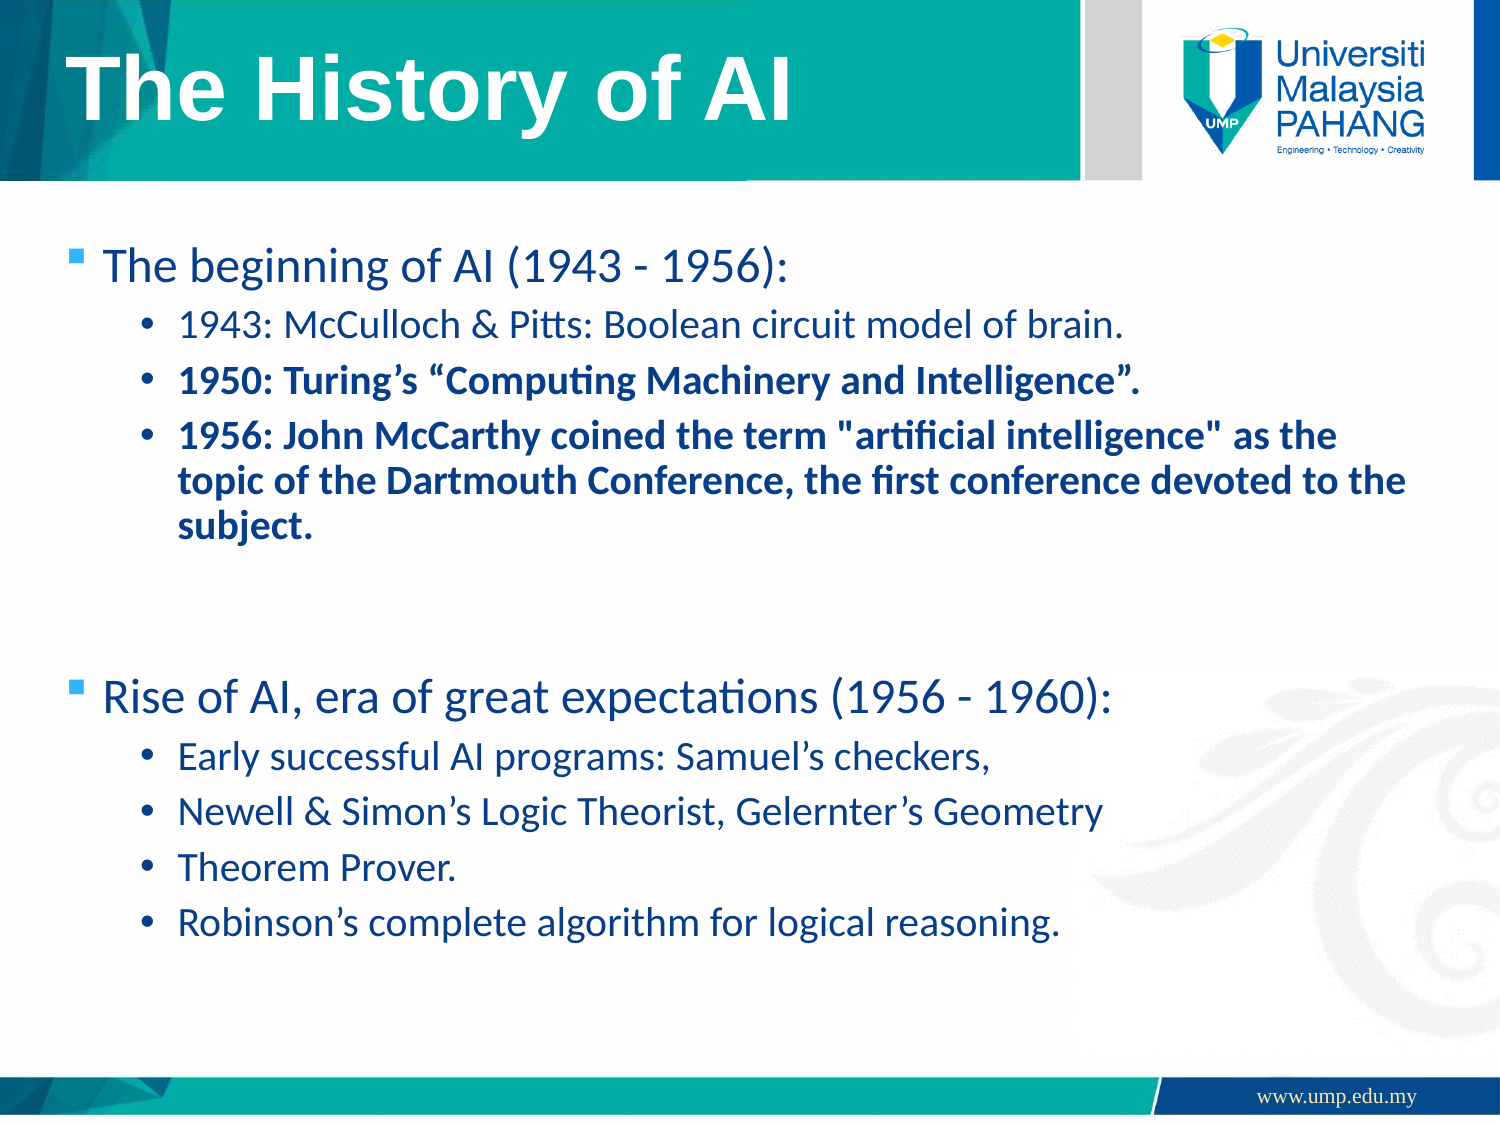

# The History of AI
The beginning of AI (1943 - 1956):
1943: McCulloch & Pitts: Boolean circuit model of brain.
1950: Turing’s “Computing Machinery and Intelligence”.
1956: John McCarthy coined the term "artificial intelligence" as the topic of the Dartmouth Conference, the first conference devoted to the subject.

Rise of AI, era of great expectations (1956 - 1960):
Early successful AI programs: Samuel’s checkers,
Newell & Simon’s Logic Theorist, Gelernter’s Geometry
Theorem Prover.
Robinson’s complete algorithm for logical reasoning.